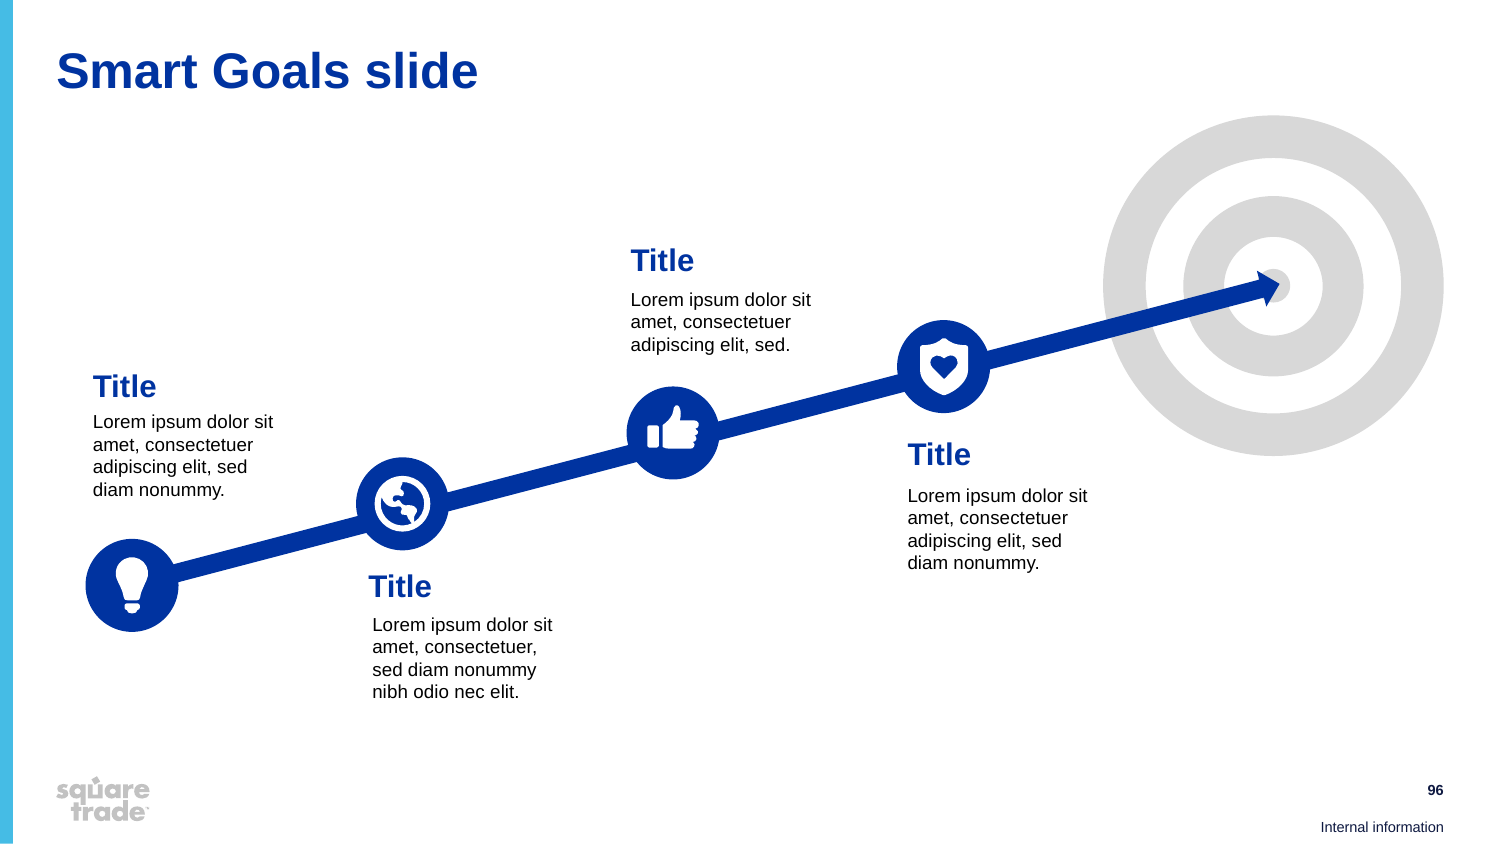

# Smart Goals slide

Title
Lorem ipsum dolor sit amet, consectetuer adipiscing elit, sed.

Title

Lorem ipsum dolor sit amet, consectetuer adipiscing elit, sed diam nonummy.

Title

Lorem ipsum dolor sit amet, consectetuer adipiscing elit, sed diam nonummy.

Title
Lorem ipsum dolor sit amet, consectetuer, sed diam nonummy nibh odio nec elit.
96